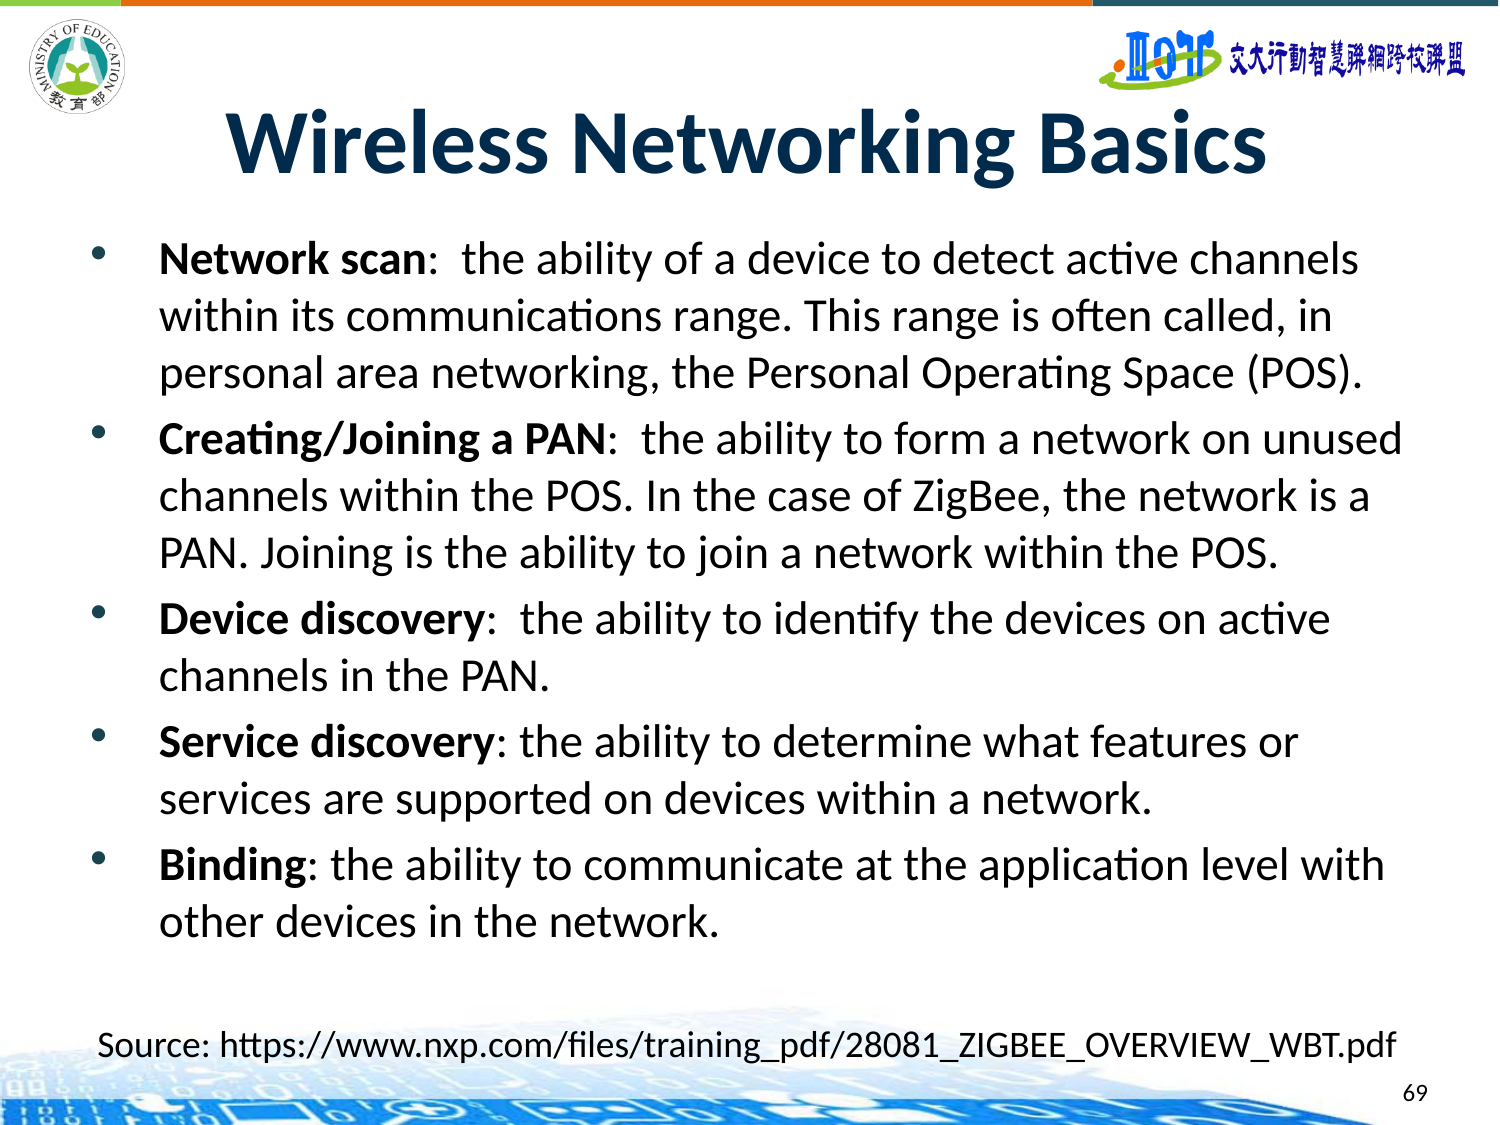

# Wireless Networking Basics
Network scan:  the ability of a device to detect active channels within its communications range. This range is often called, in personal area networking, the Personal Operating Space (POS).
Creating/Joining a PAN:  the ability to form a network on unused channels within the POS. In the case of ZigBee, the network is a PAN. Joining is the ability to join a network within the POS.
Device discovery:  the ability to identify the devices on active channels in the PAN.
Service discovery: the ability to determine what features or services are supported on devices within a network.
Binding: the ability to communicate at the application level with other devices in the network.
Source: https://www.nxp.com/files/training_pdf/28081_ZIGBEE_OVERVIEW_WBT.pdf
69